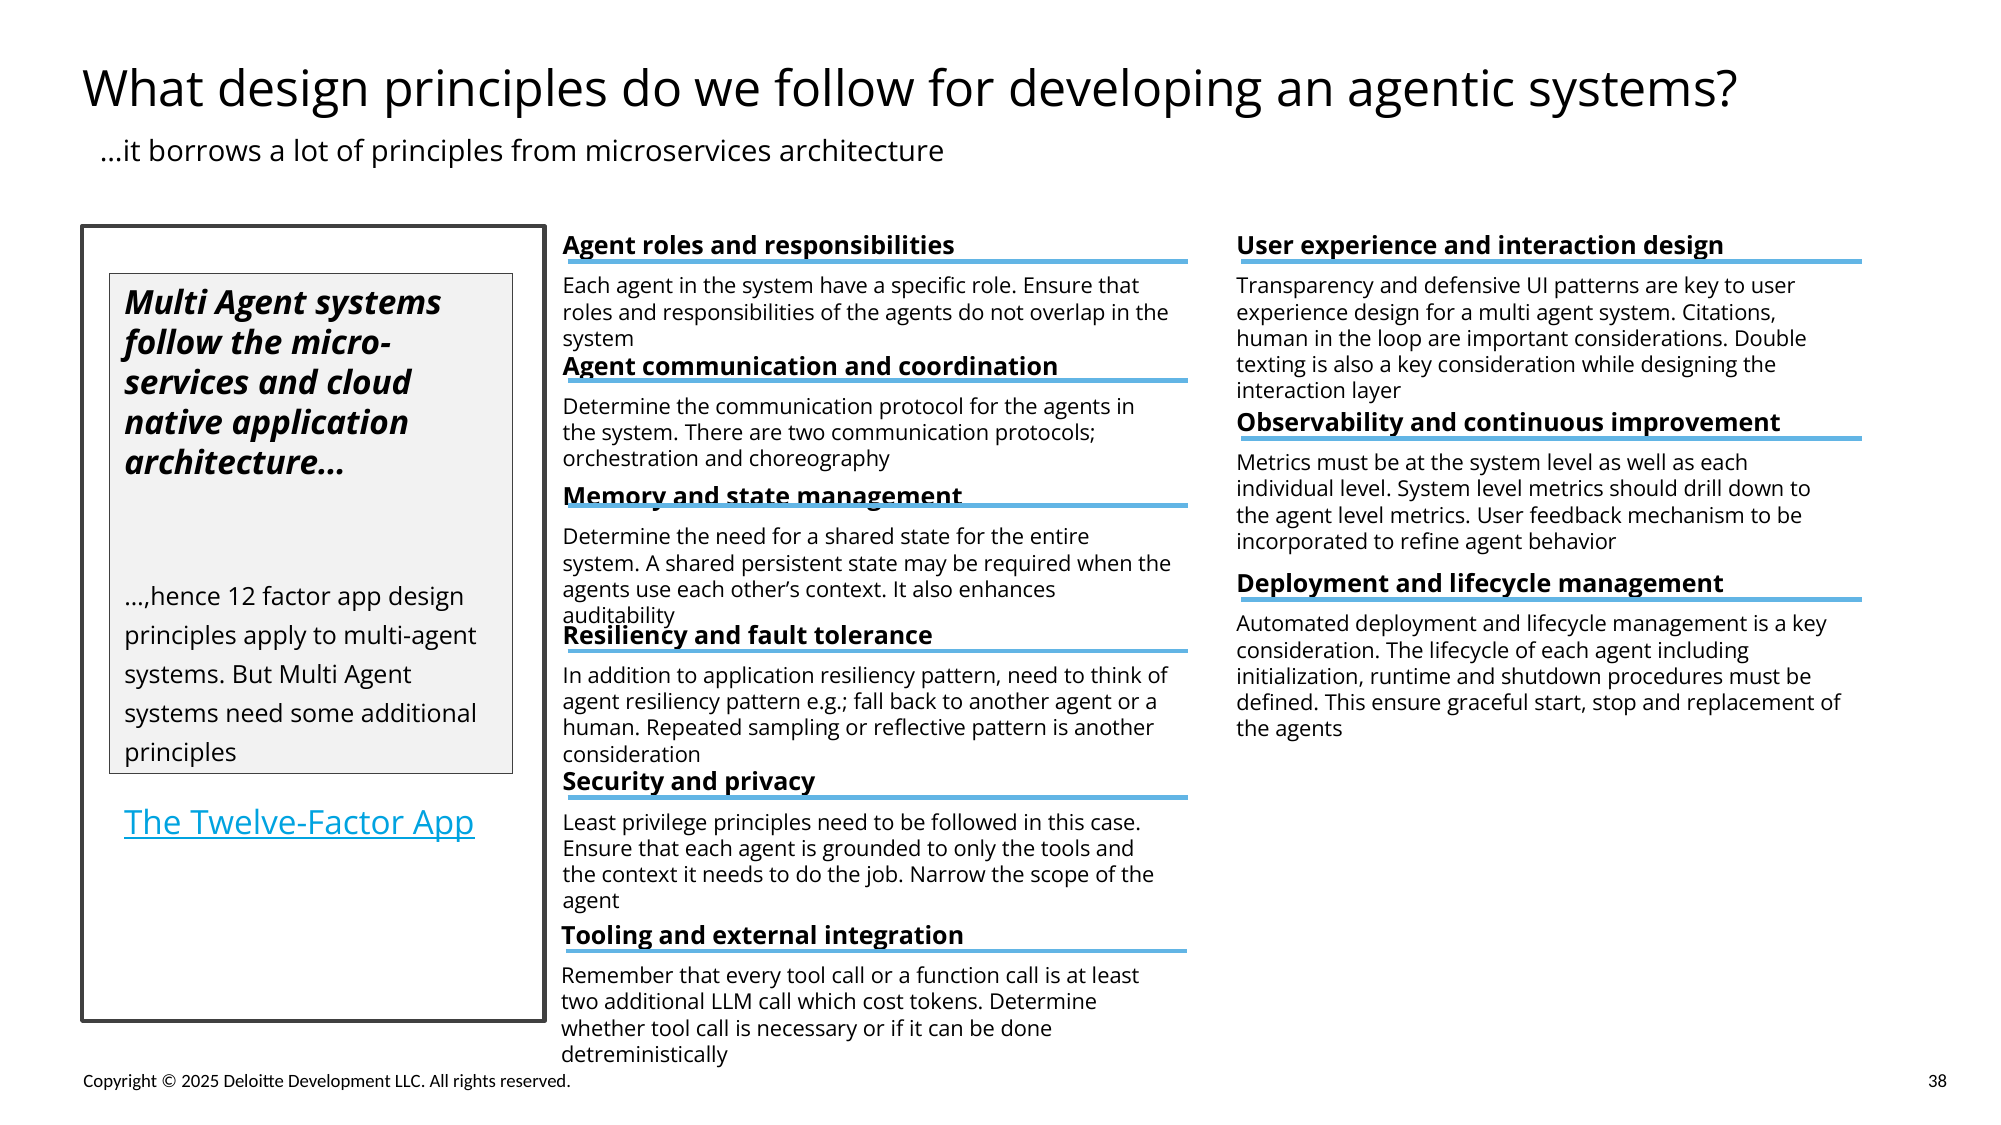

# What design principles do we follow for developing an agentic systems?
…it borrows a lot of principles from microservices architecture
Agent roles and responsibilities
Each agent in the system have a specific role. Ensure that roles and responsibilities of the agents do not overlap in the system
User experience and interaction design
Transparency and defensive UI patterns are key to user experience design for a multi agent system. Citations, human in the loop are important considerations. Double texting is also a key consideration while designing the interaction layer

Multi Agent systems follow the micro-services and cloud native application architecture…

…,hence 12 factor app design principles apply to multi-agent systems. But Multi Agent systems need some additional principles
Agent communication and coordination
Determine the communication protocol for the agents in the system. There are two communication protocols; orchestration and choreography
Observability and continuous improvement
Metrics must be at the system level as well as each individual level. System level metrics should drill down to the agent level metrics. User feedback mechanism to be incorporated to refine agent behavior
Memory and state management
Determine the need for a shared state for the entire system. A shared persistent state may be required when the agents use each other’s context. It also enhances auditability
Deployment and lifecycle management
Automated deployment and lifecycle management is a key consideration. The lifecycle of each agent including initialization, runtime and shutdown procedures must be defined. This ensure graceful start, stop and replacement of the agents
Resiliency and fault tolerance
In addition to application resiliency pattern, need to think of agent resiliency pattern e.g.; fall back to another agent or a human. Repeated sampling or reflective pattern is another consideration
Security and privacy
Least privilege principles need to be followed in this case. Ensure that each agent is grounded to only the tools and the context it needs to do the job. Narrow the scope of the agent
The Twelve-Factor App
Tooling and external integration
Remember that every tool call or a function call is at least two additional LLM call which cost tokens. Determine whether tool call is necessary or if it can be done detreministically